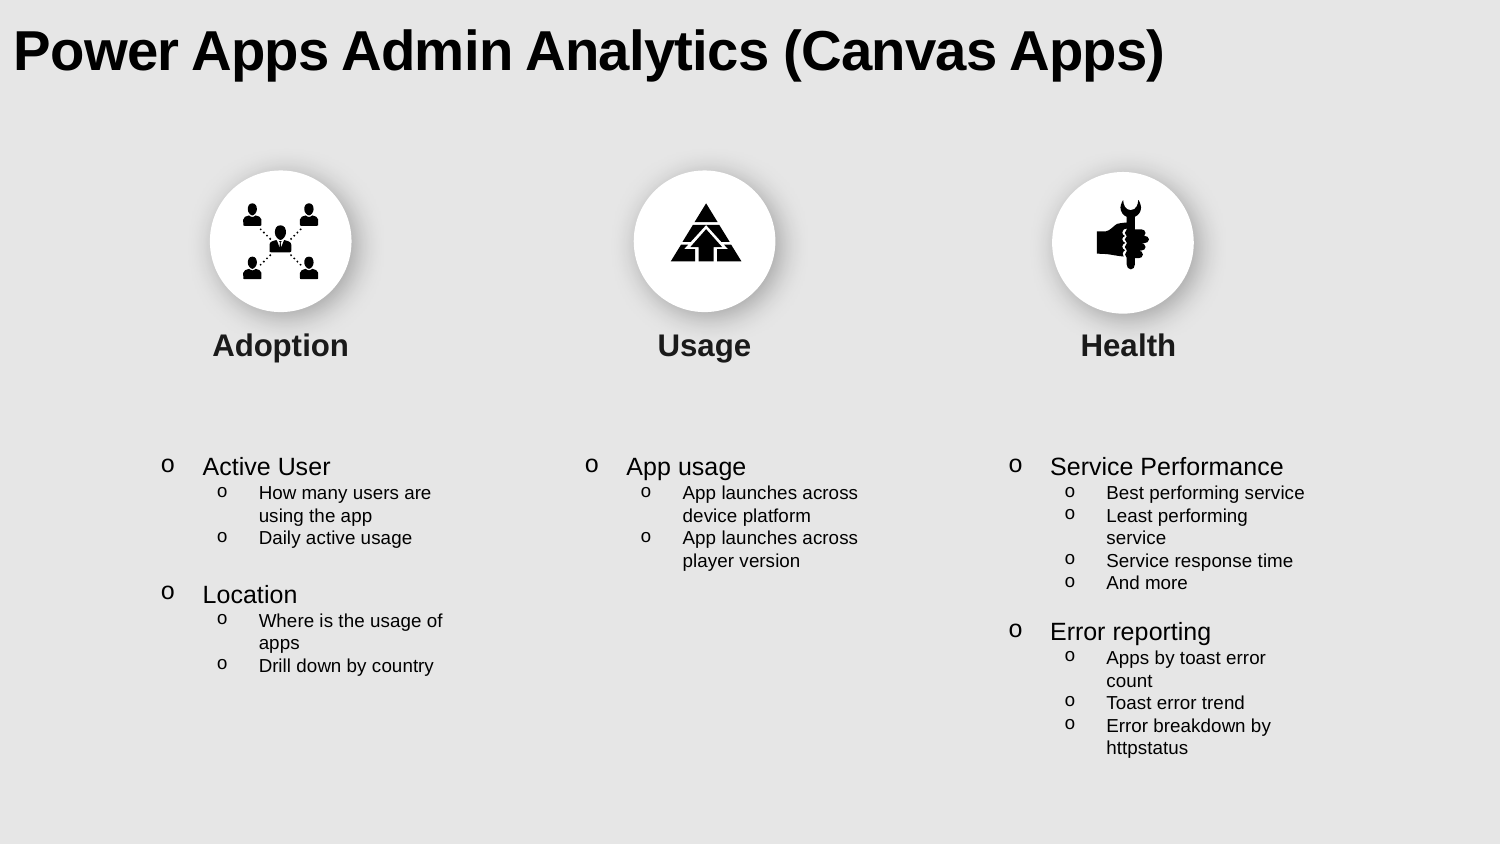

# Power Apps Admin Analytics (Canvas Apps)

Adoption

Usage

Health
Active User
How many users are using the app
Daily active usage

Location
Where is the usage of apps
Drill down by country
Service Performance
Best performing service
Least performing service
Service response time
And more

Error reporting
Apps by toast error count
Toast error trend
Error breakdown by httpstatus

App usage
App launches across device platform
App launches across player version